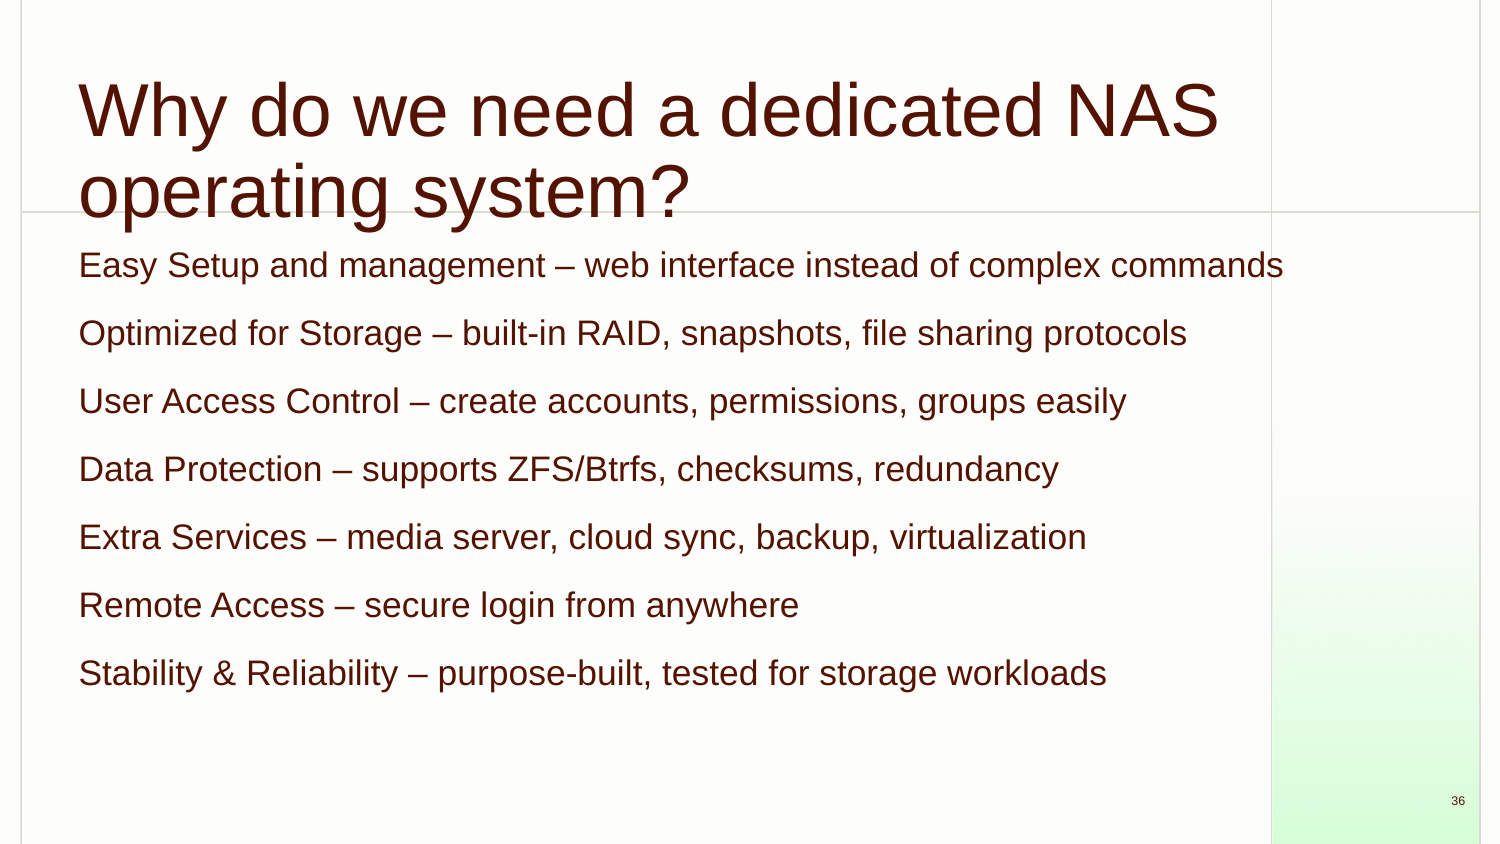

Why do we need a dedicated NAS operating system?
Easy Setup and management – web interface instead of complex commands

Optimized for Storage – built-in RAID, snapshots, file sharing protocols

User Access Control – create accounts, permissions, groups easily

Data Protection – supports ZFS/Btrfs, checksums, redundancy

Extra Services – media server, cloud sync, backup, virtualization

Remote Access – secure login from anywhere

Stability & Reliability – purpose-built, tested for storage workloads

36